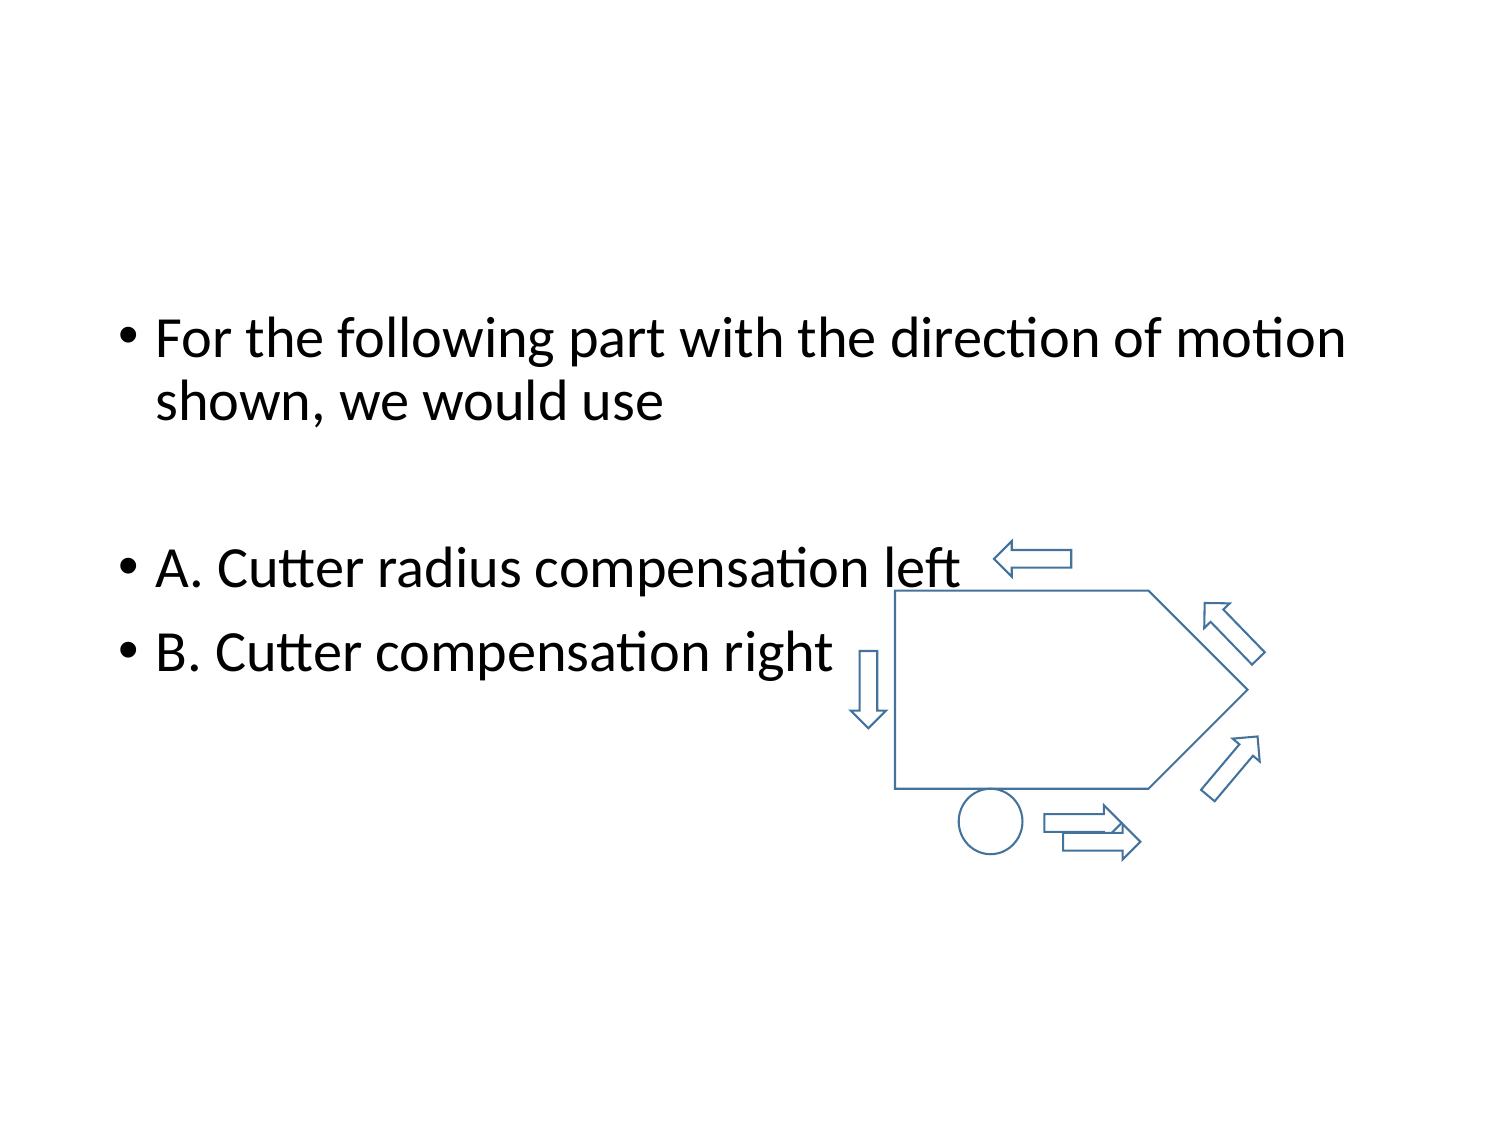

#
For the following part with the direction of motion shown, we would use

A. Cutter radius compensation left
B. Cutter compensation right